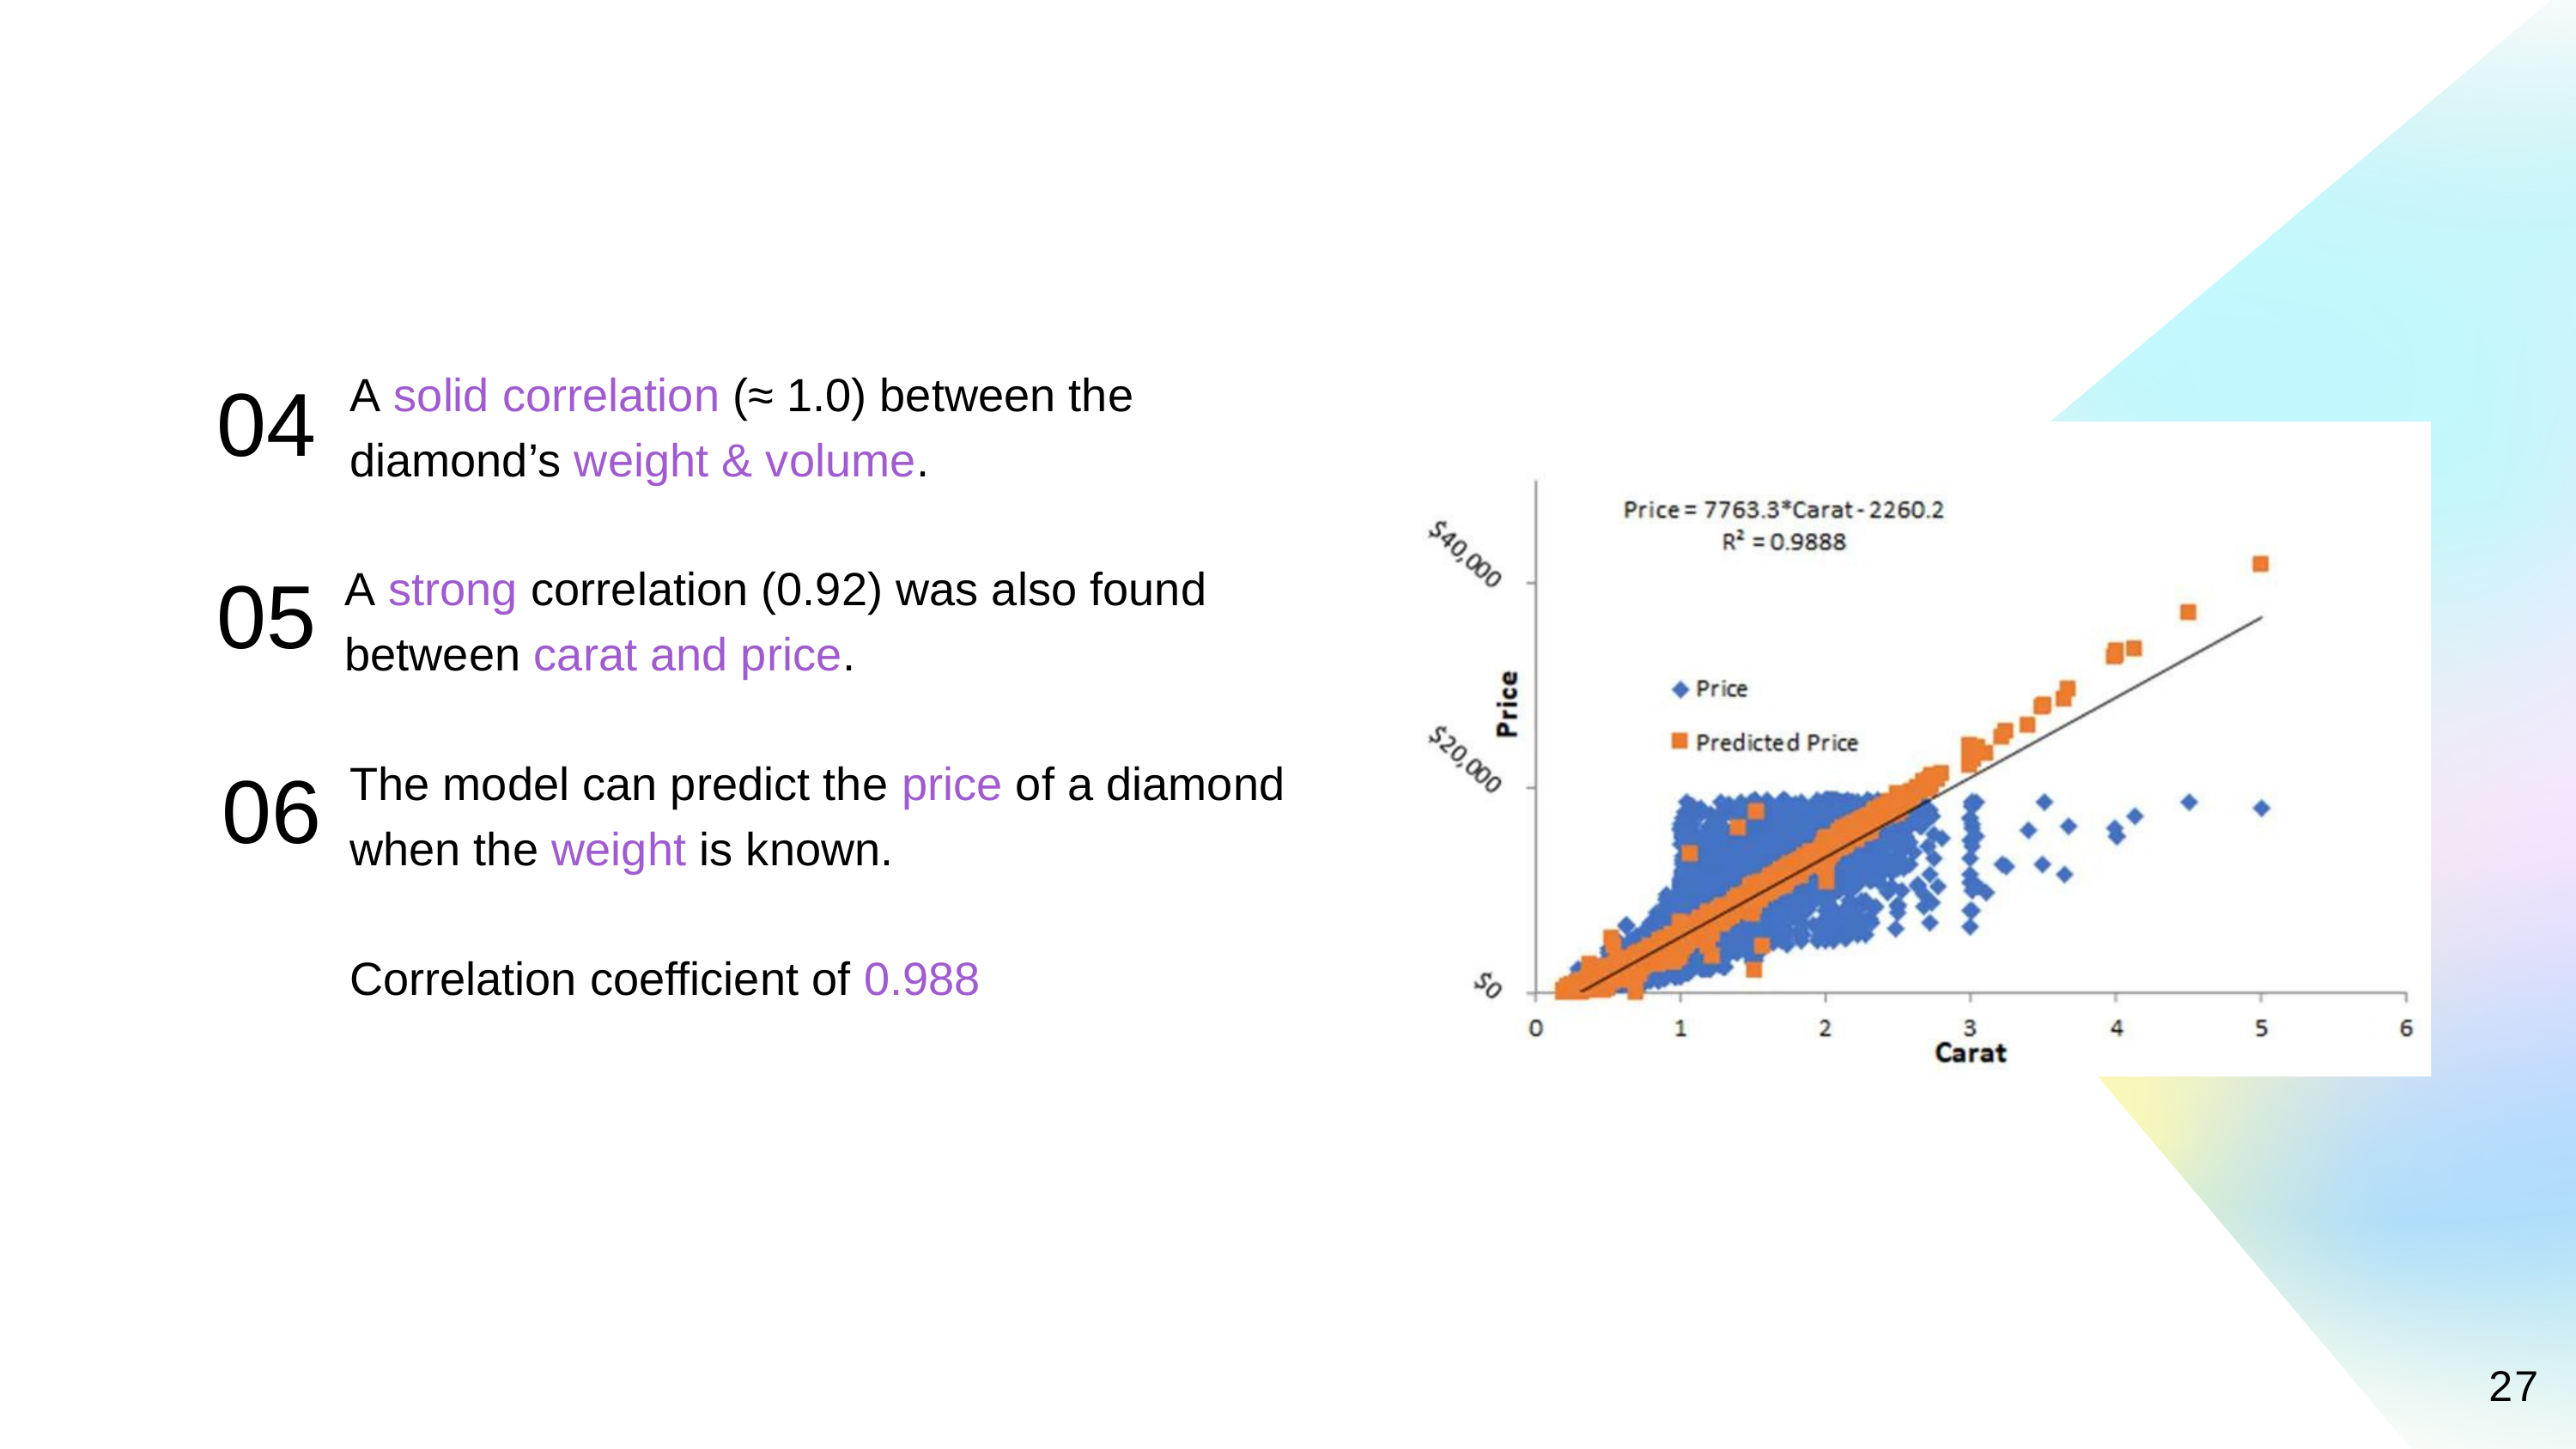

04
A solid correlation (≈ 1.0) between the diamond’s weight & volume.

05
A strong correlation (0.92) was also found between carat and price.
06
The model can predict the price of a diamond when the weight is known.

Correlation coefficient of 0.988
27